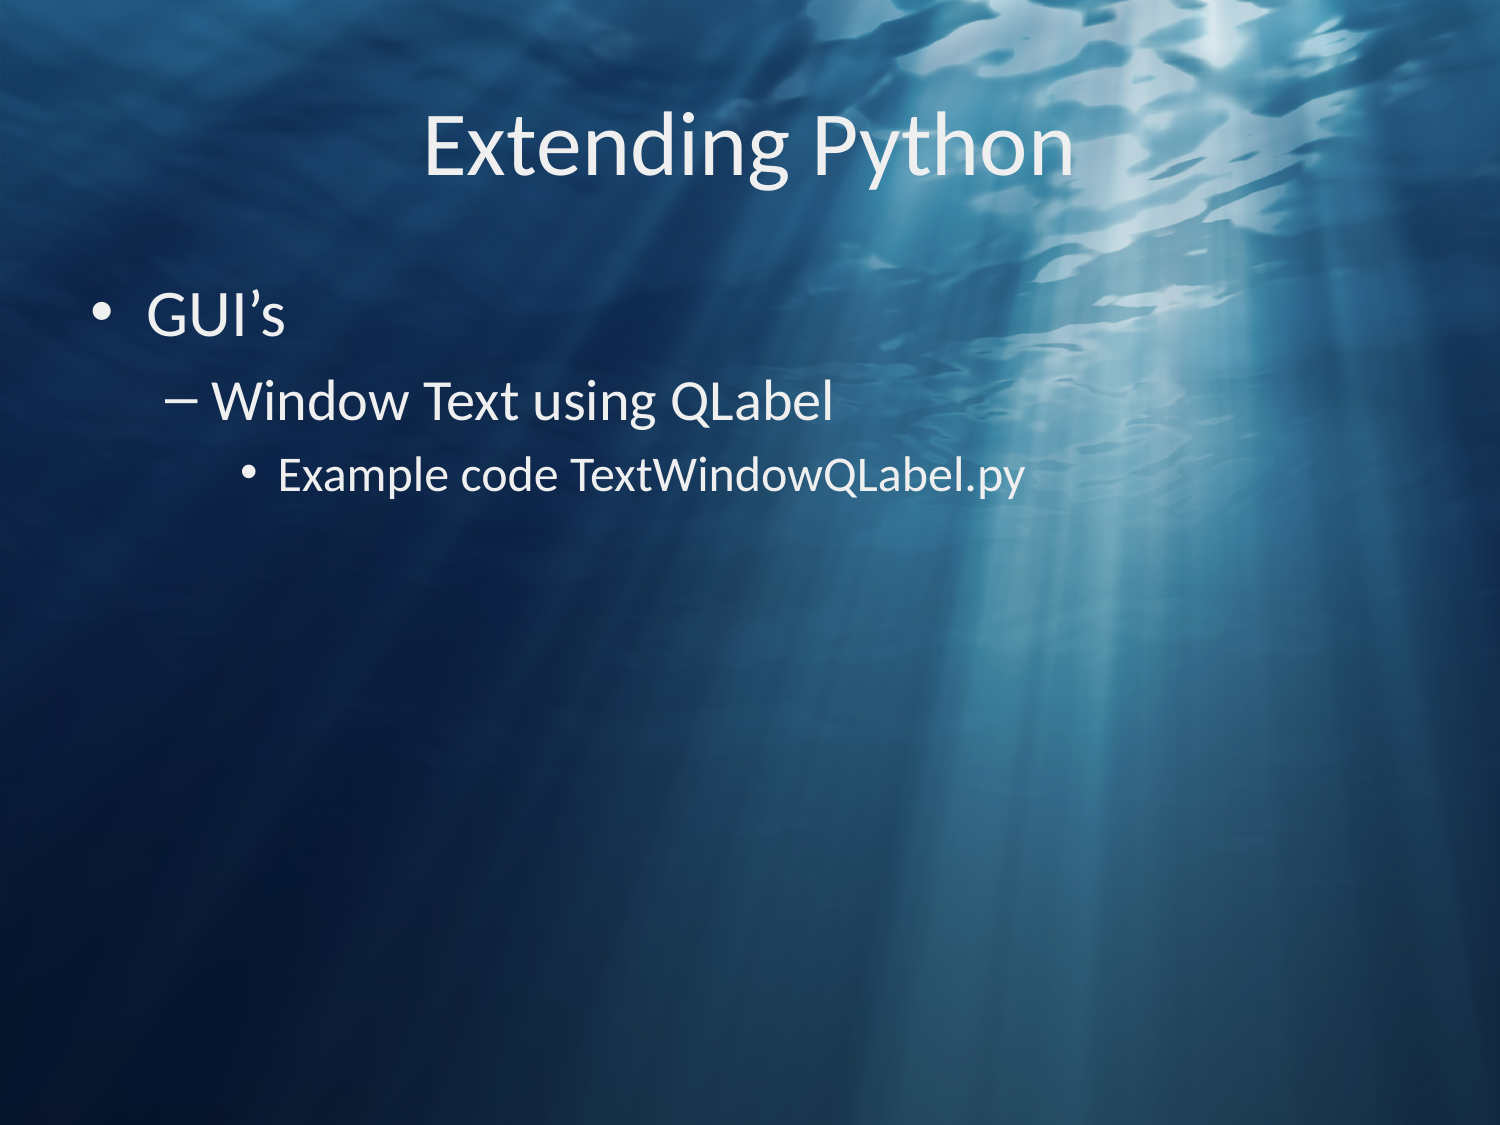

# Extending Python
GUI’s
Window Text using QLabel
Example code TextWindowQLabel.py